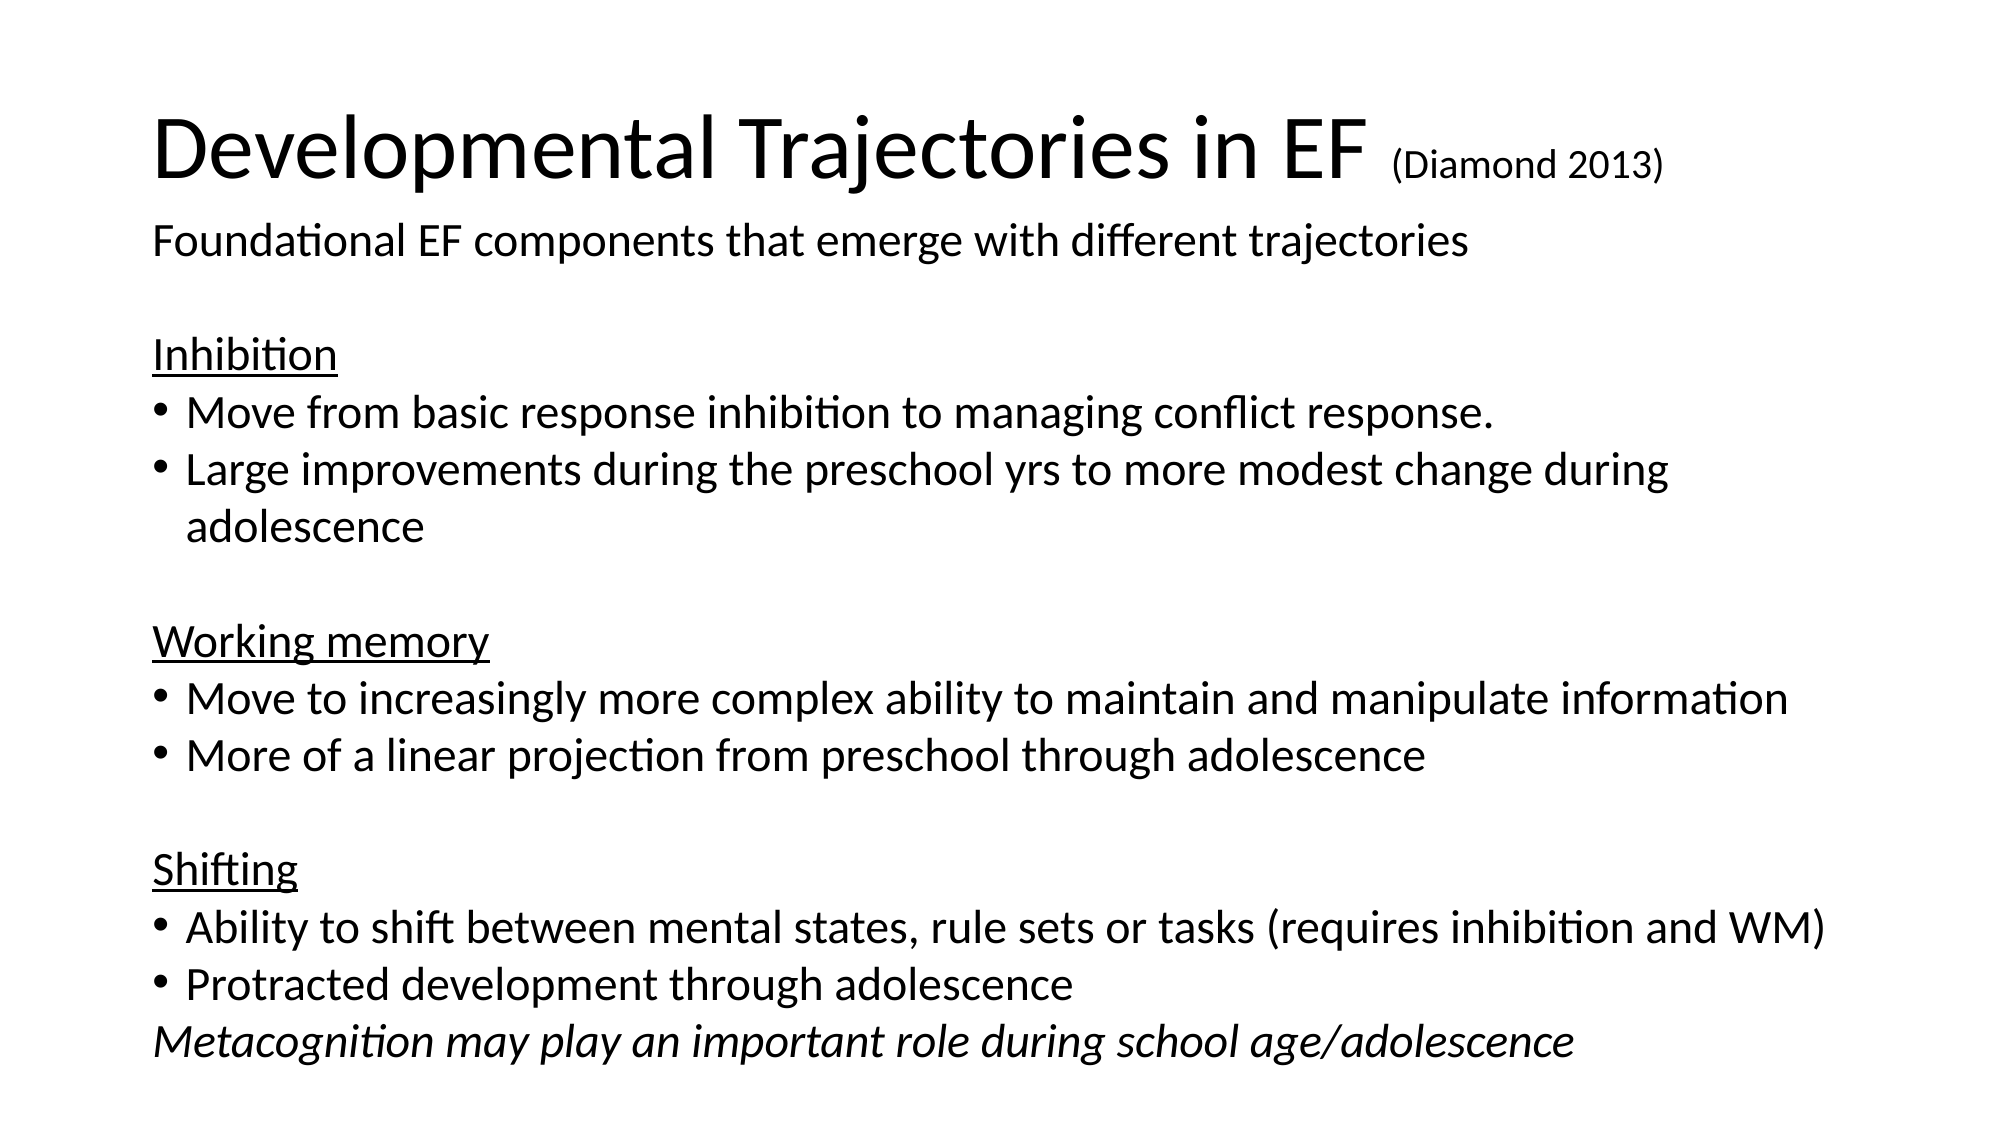

# Developmental Trajectories in EF (Diamond 2013)
Foundational EF components that emerge with different trajectories

Inhibition
Move from basic response inhibition to managing conflict response.
Large improvements during the preschool yrs to more modest change during adolescence

Working memory
Move to increasingly more complex ability to maintain and manipulate information
More of a linear projection from preschool through adolescence

Shifting
Ability to shift between mental states, rule sets or tasks (requires inhibition and WM)
Protracted development through adolescence
Metacognition may play an important role during school age/adolescence